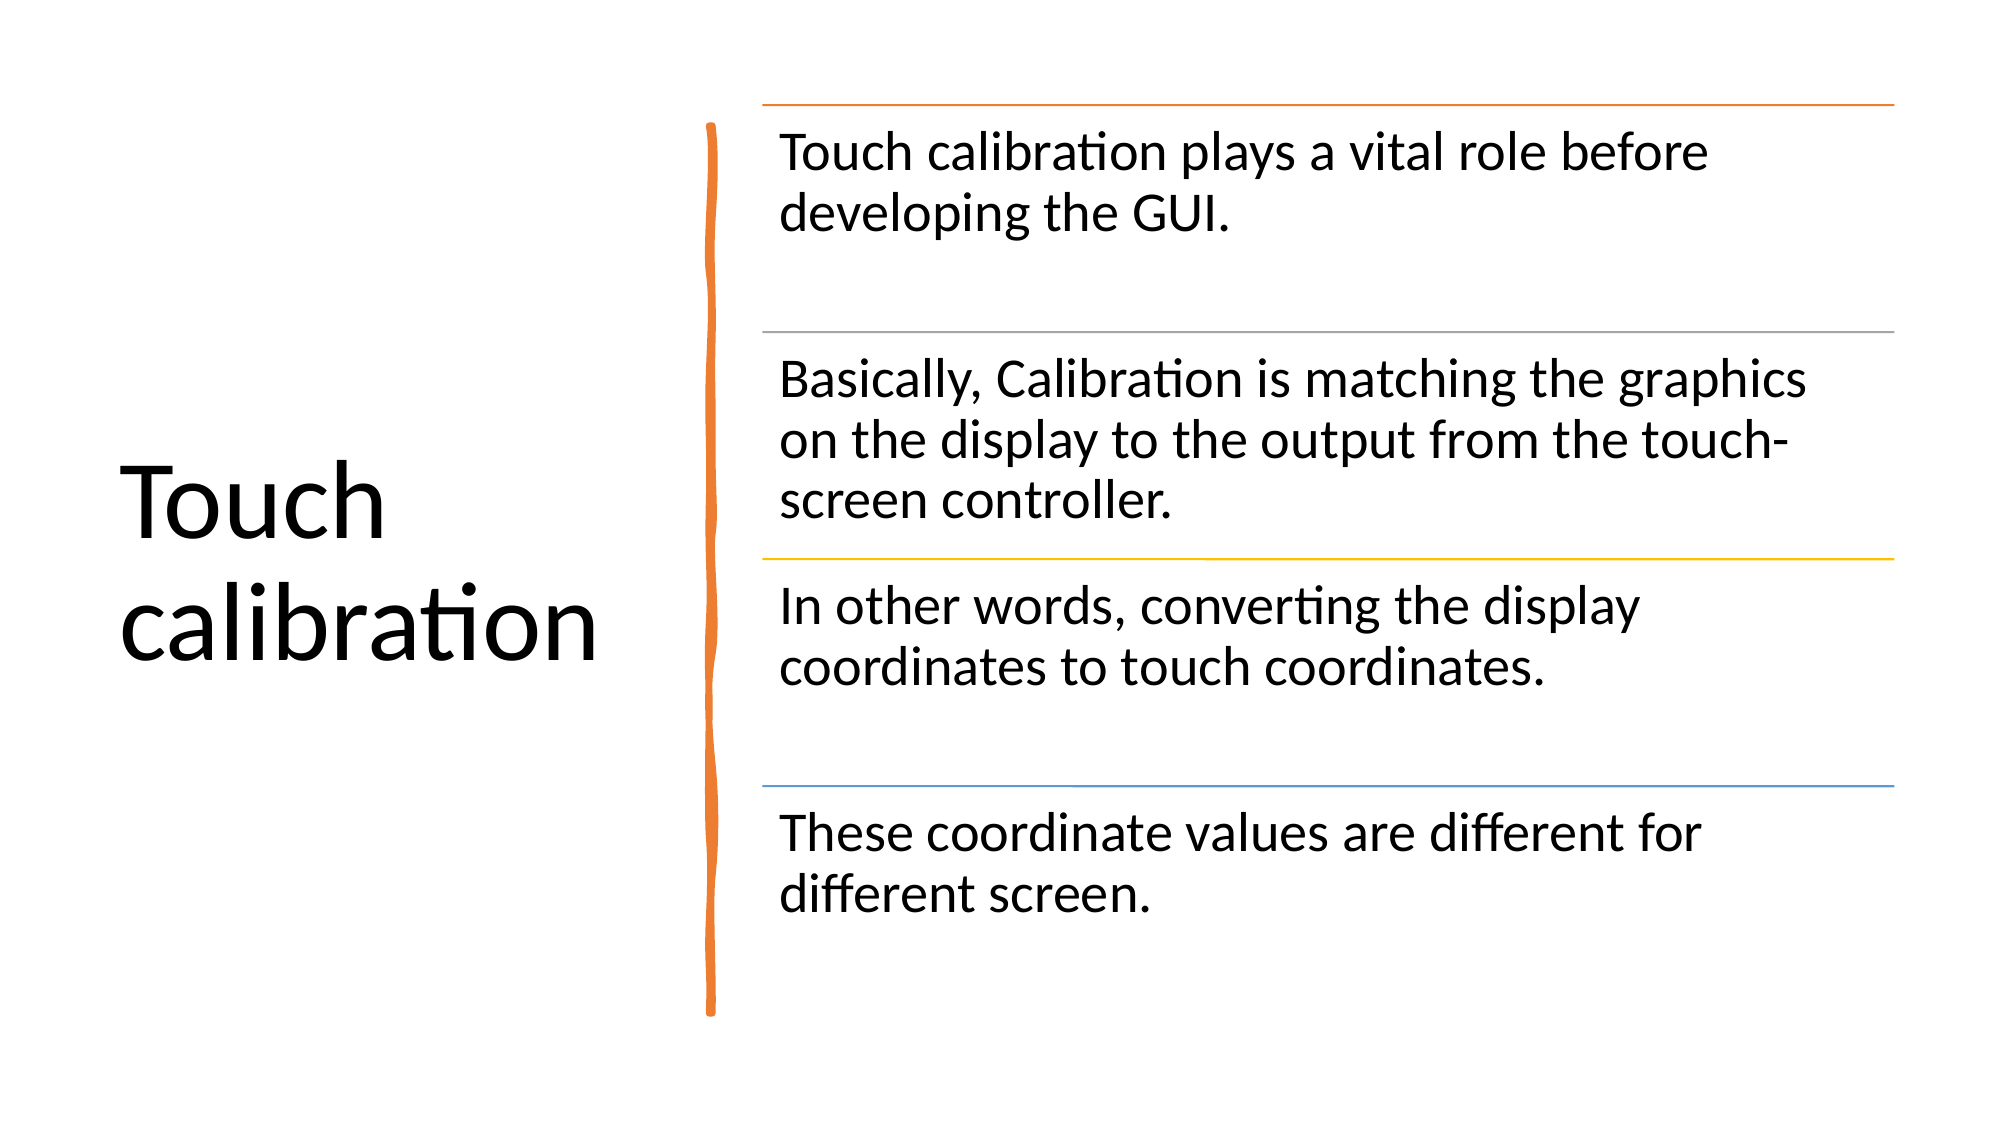

Touch calibration plays a vital role before developing the GUI.
Basically, Calibration is matching the graphics on the display to the output from the touch-screen controller.
In other words, converting the display coordinates to touch coordinates.
These coordinate values are different for different screen.
# Touch calibration